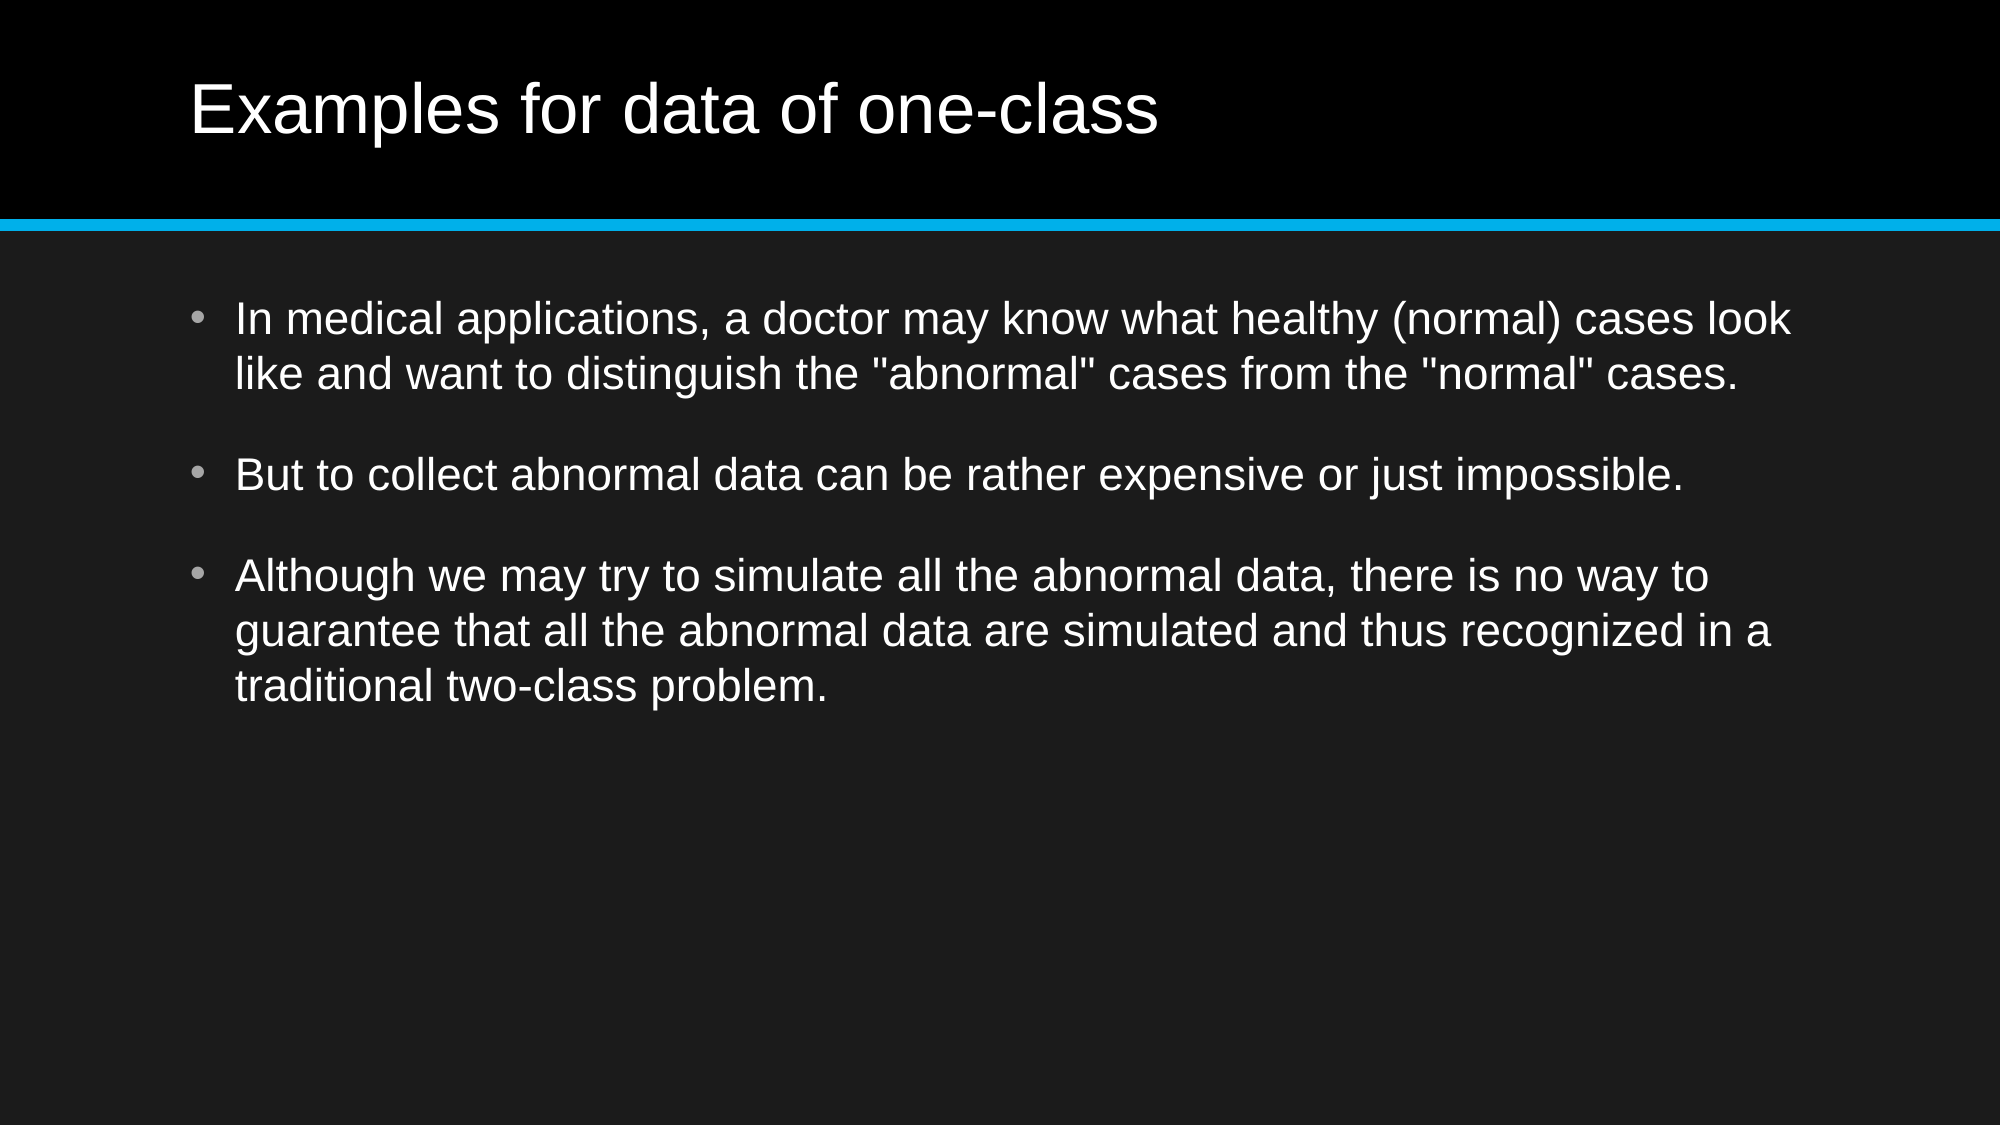

# Examples for data of one-class
In medical applications, a doctor may know what healthy (normal) cases look like and want to distinguish the "abnormal" cases from the "normal" cases.
But to collect abnormal data can be rather expensive or just impossible.
Although we may try to simulate all the abnormal data, there is no way to guarantee that all the abnormal data are simulated and thus recognized in a traditional two-class problem.